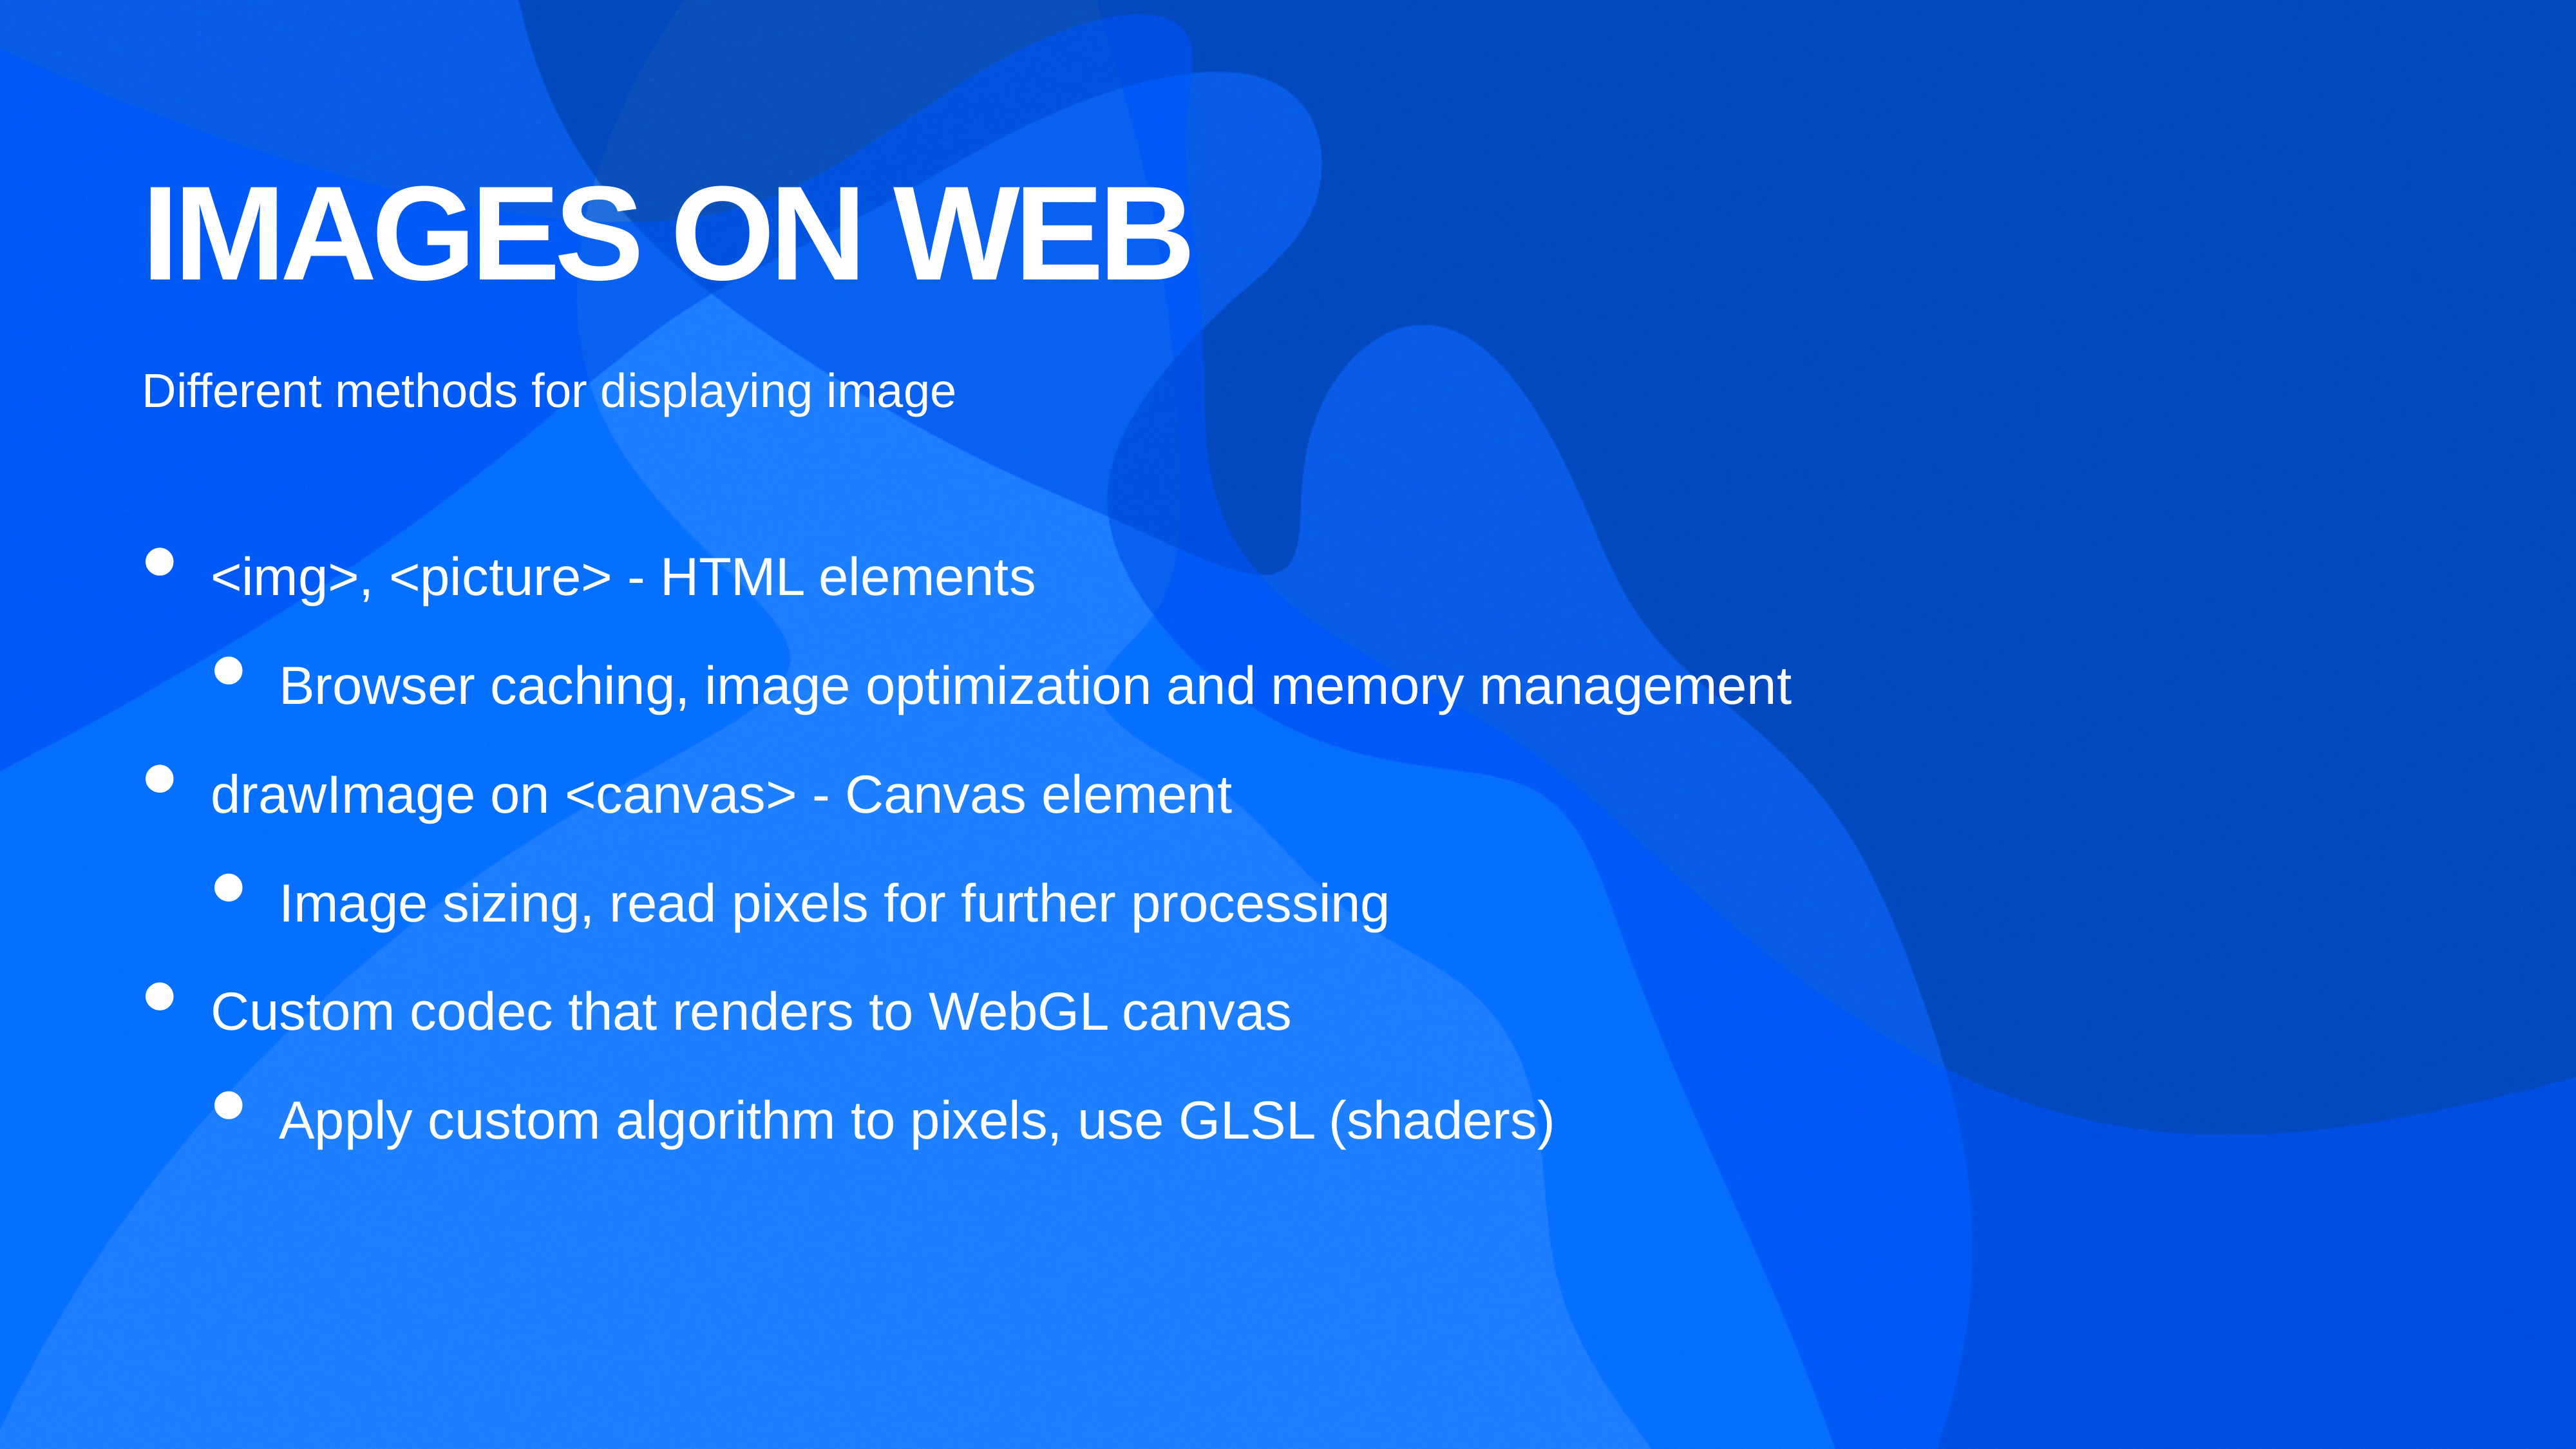

IMAGES ON WEB
Different methods for displaying image
<img>, <picture> - HTML elements
Browser caching, image optimization and memory management
drawImage on <canvas> - Canvas element
Image sizing, read pixels for further processing
Custom codec that renders to WebGL canvas
Apply custom algorithm to pixels, use GLSL (shaders)